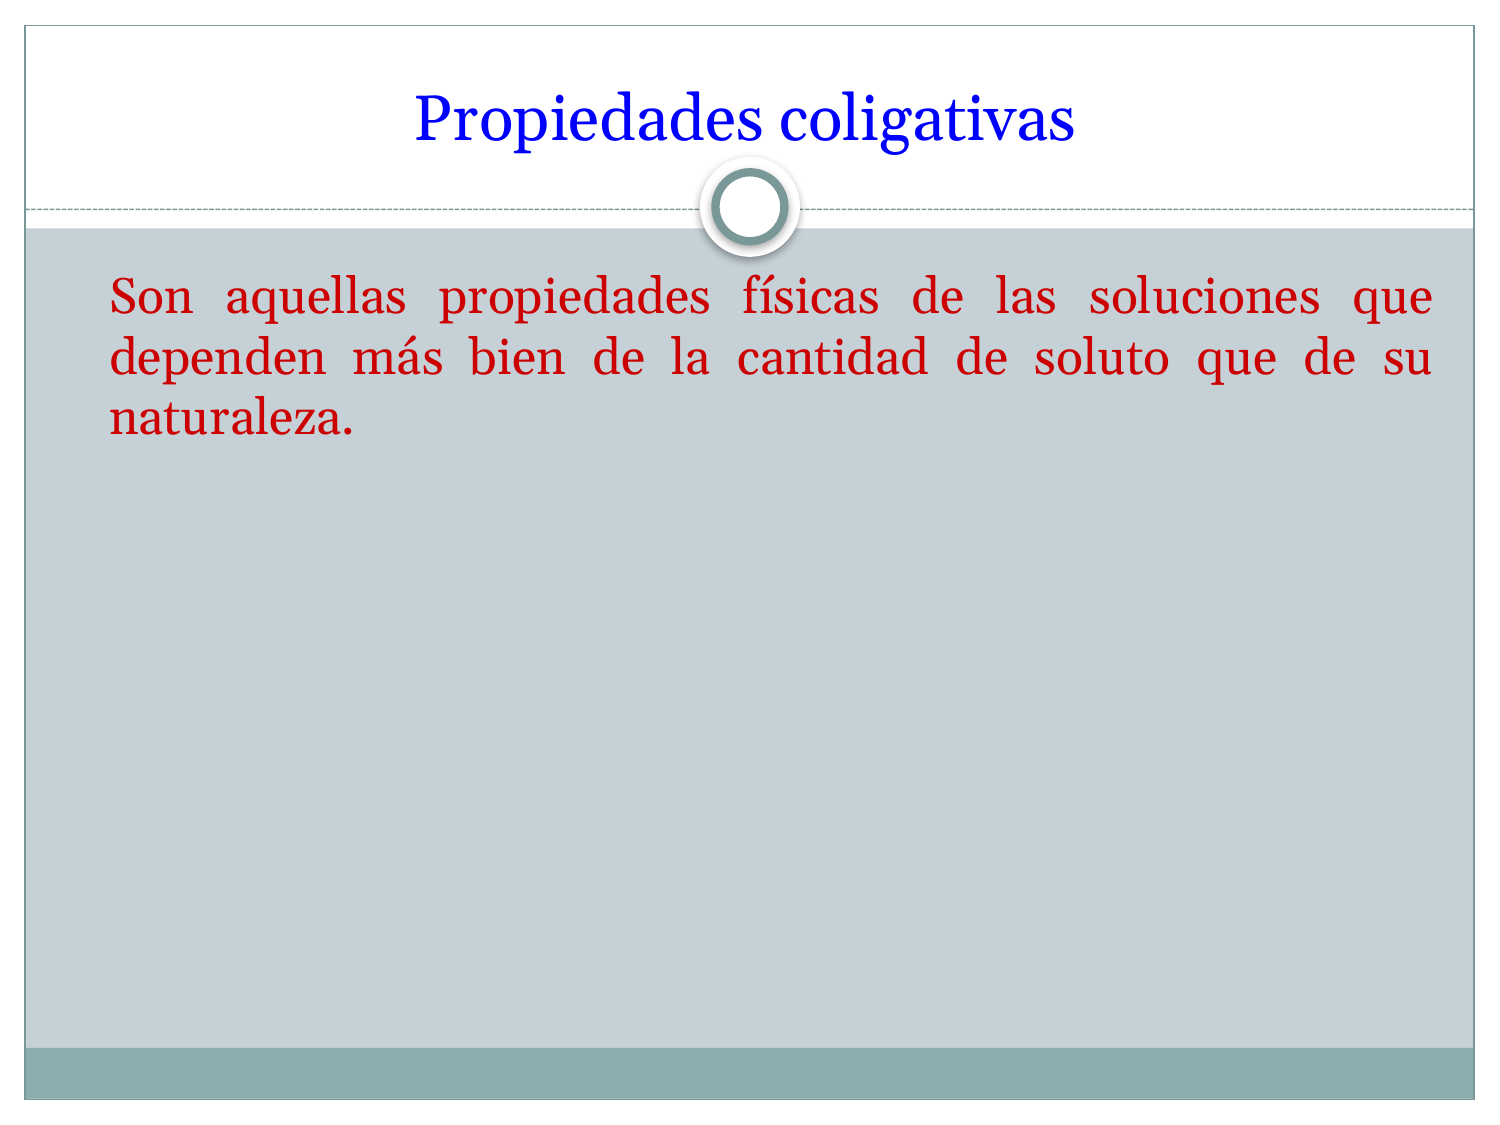

# Propiedades coligativas
	Son aquellas propiedades físicas de las soluciones que dependen más bien de la cantidad de soluto que de su naturaleza.